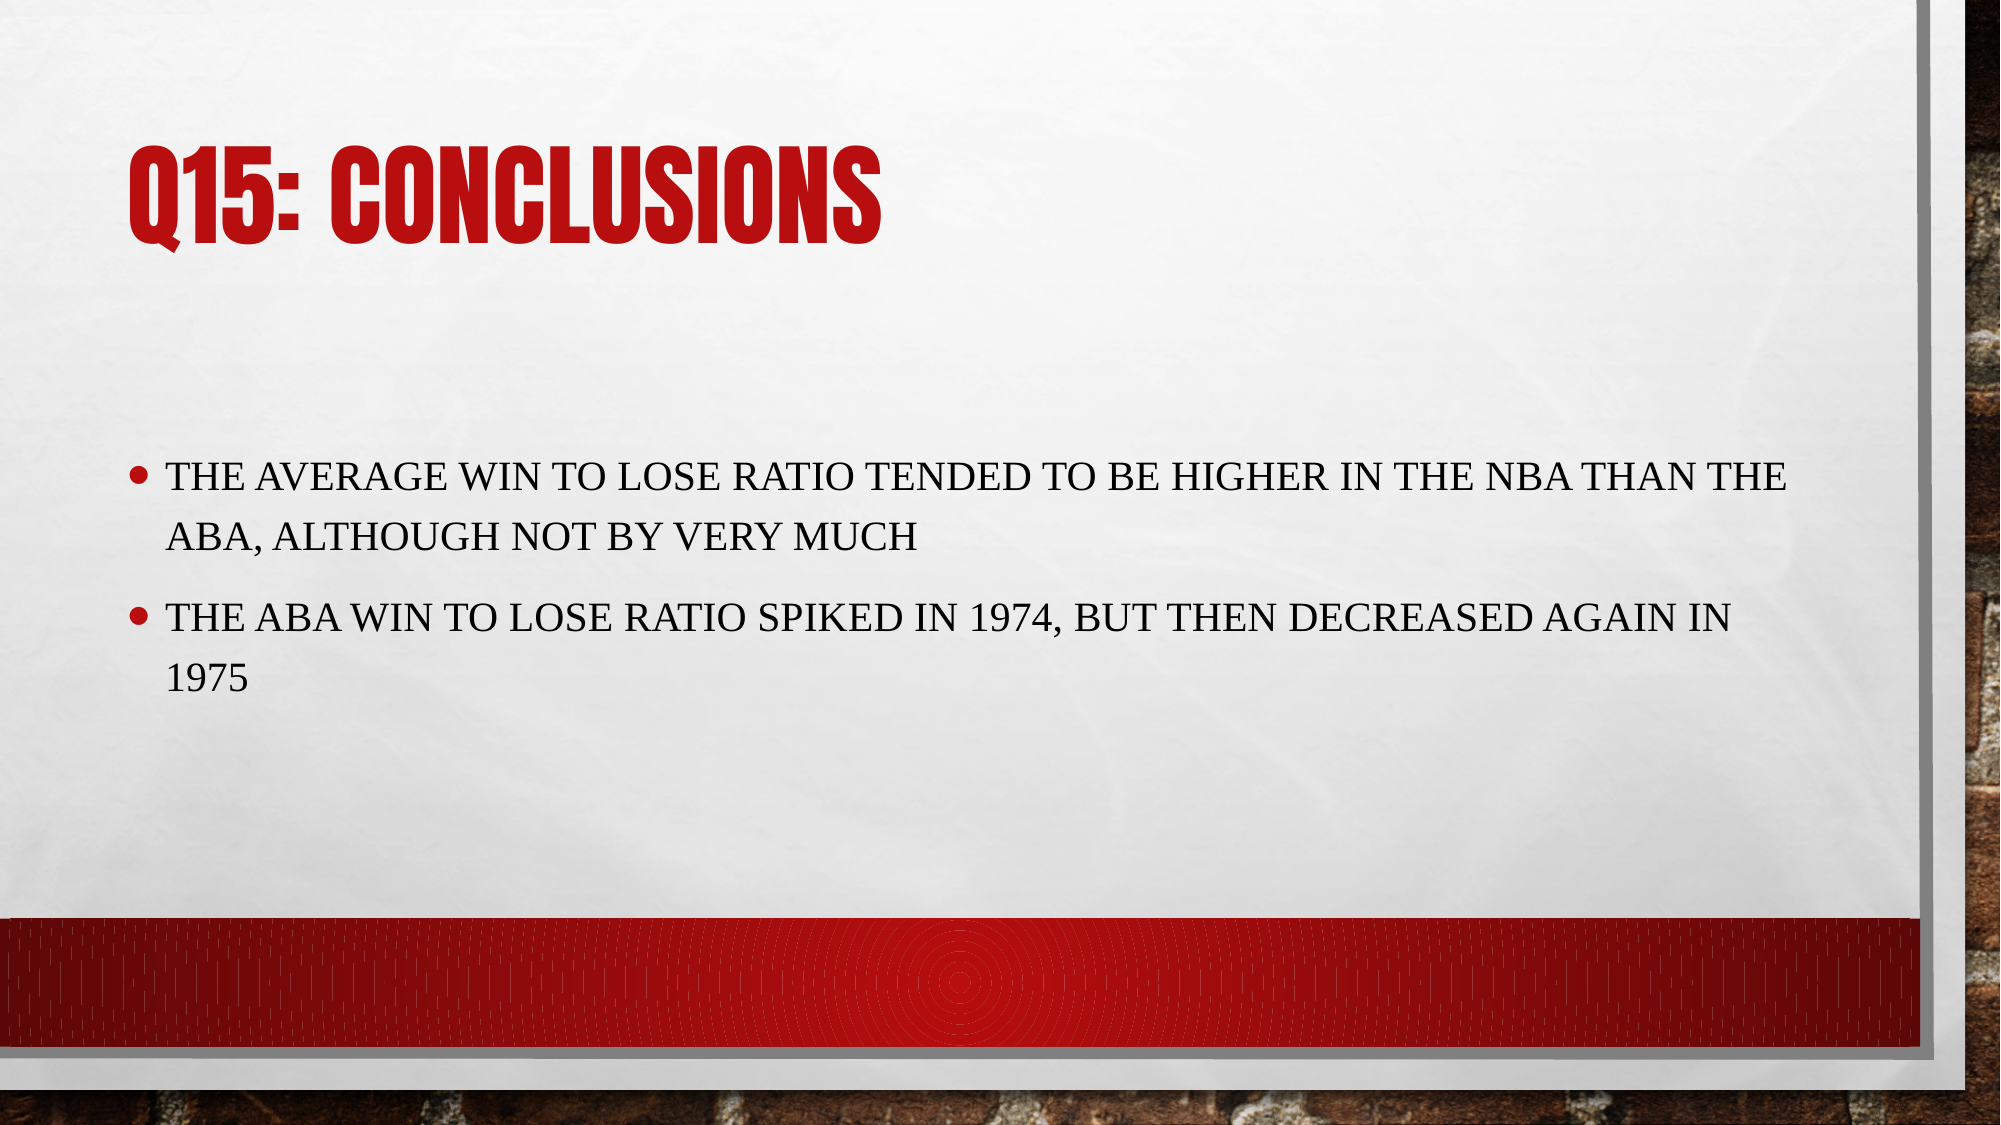

# Q15: conclusions
The average win to lose ratio tended to be higher in the NBA than the aba, although not by very much
The ABA win to lose ratio spiked in 1974, but then decreased again in 1975